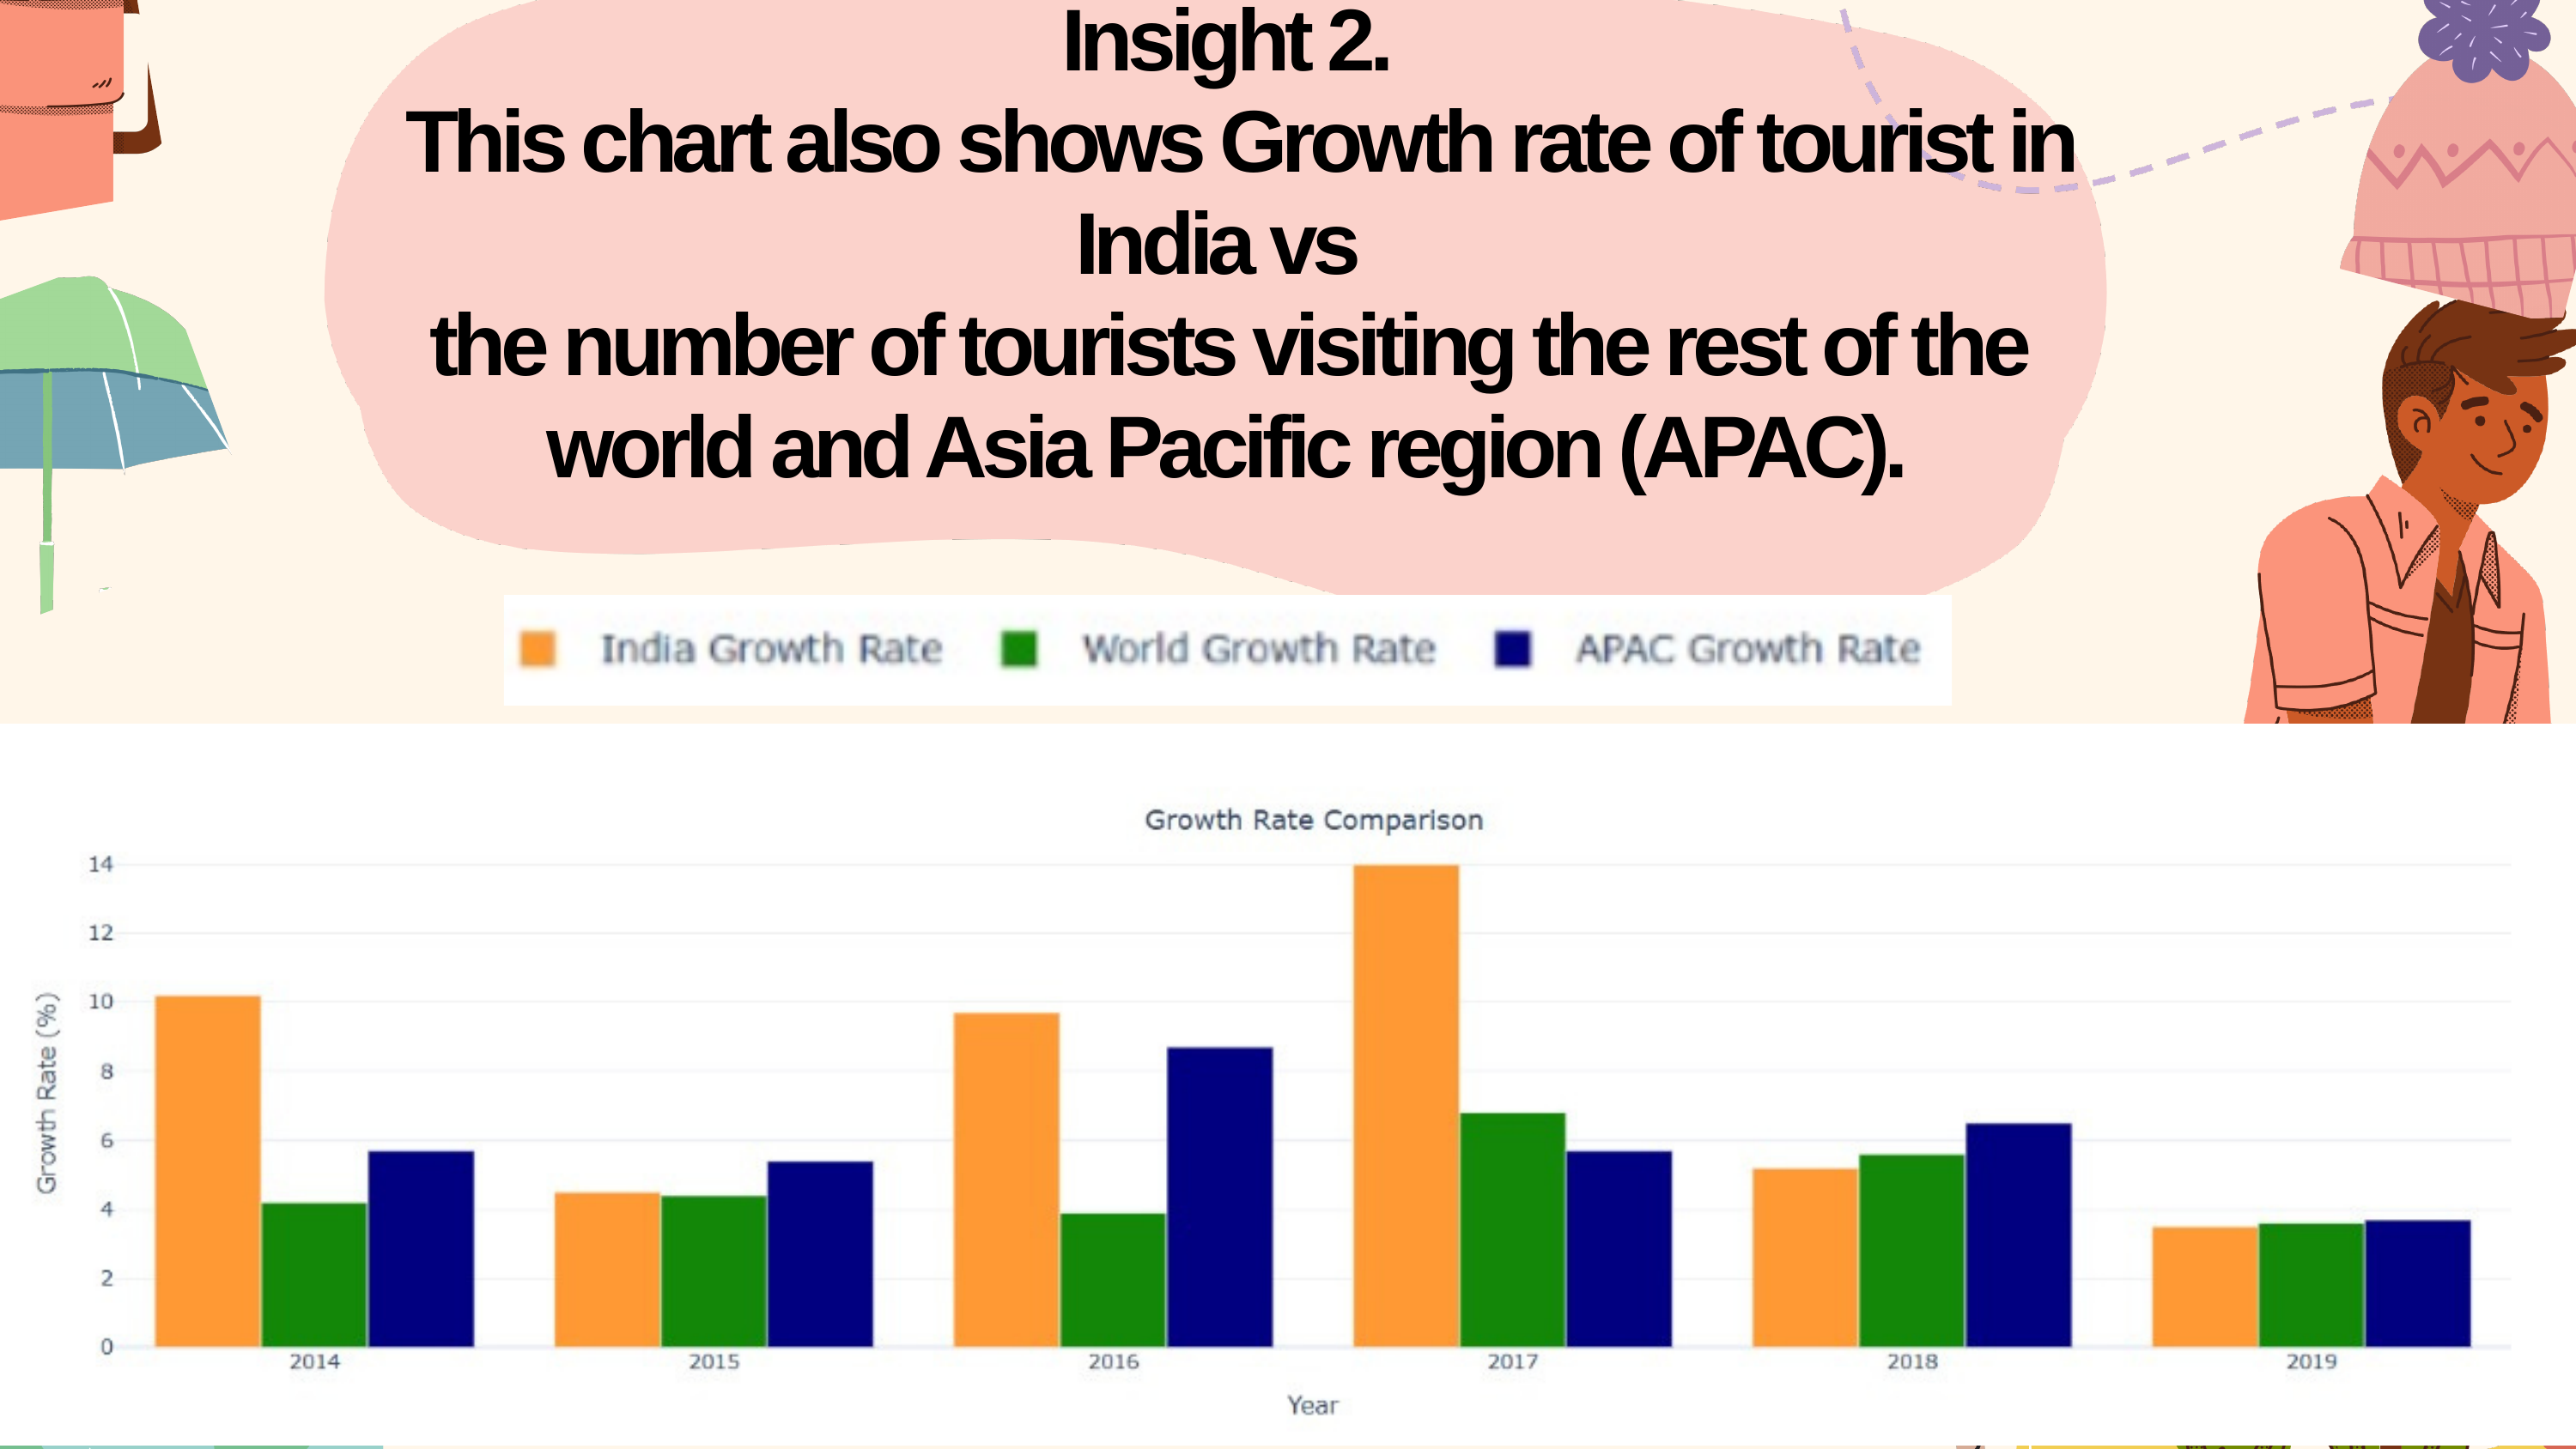

Insight 2.
 This chart also shows Growth rate of tourist in India vs
the number of tourists visiting the rest of the world and Asia Pacific region (APAC).